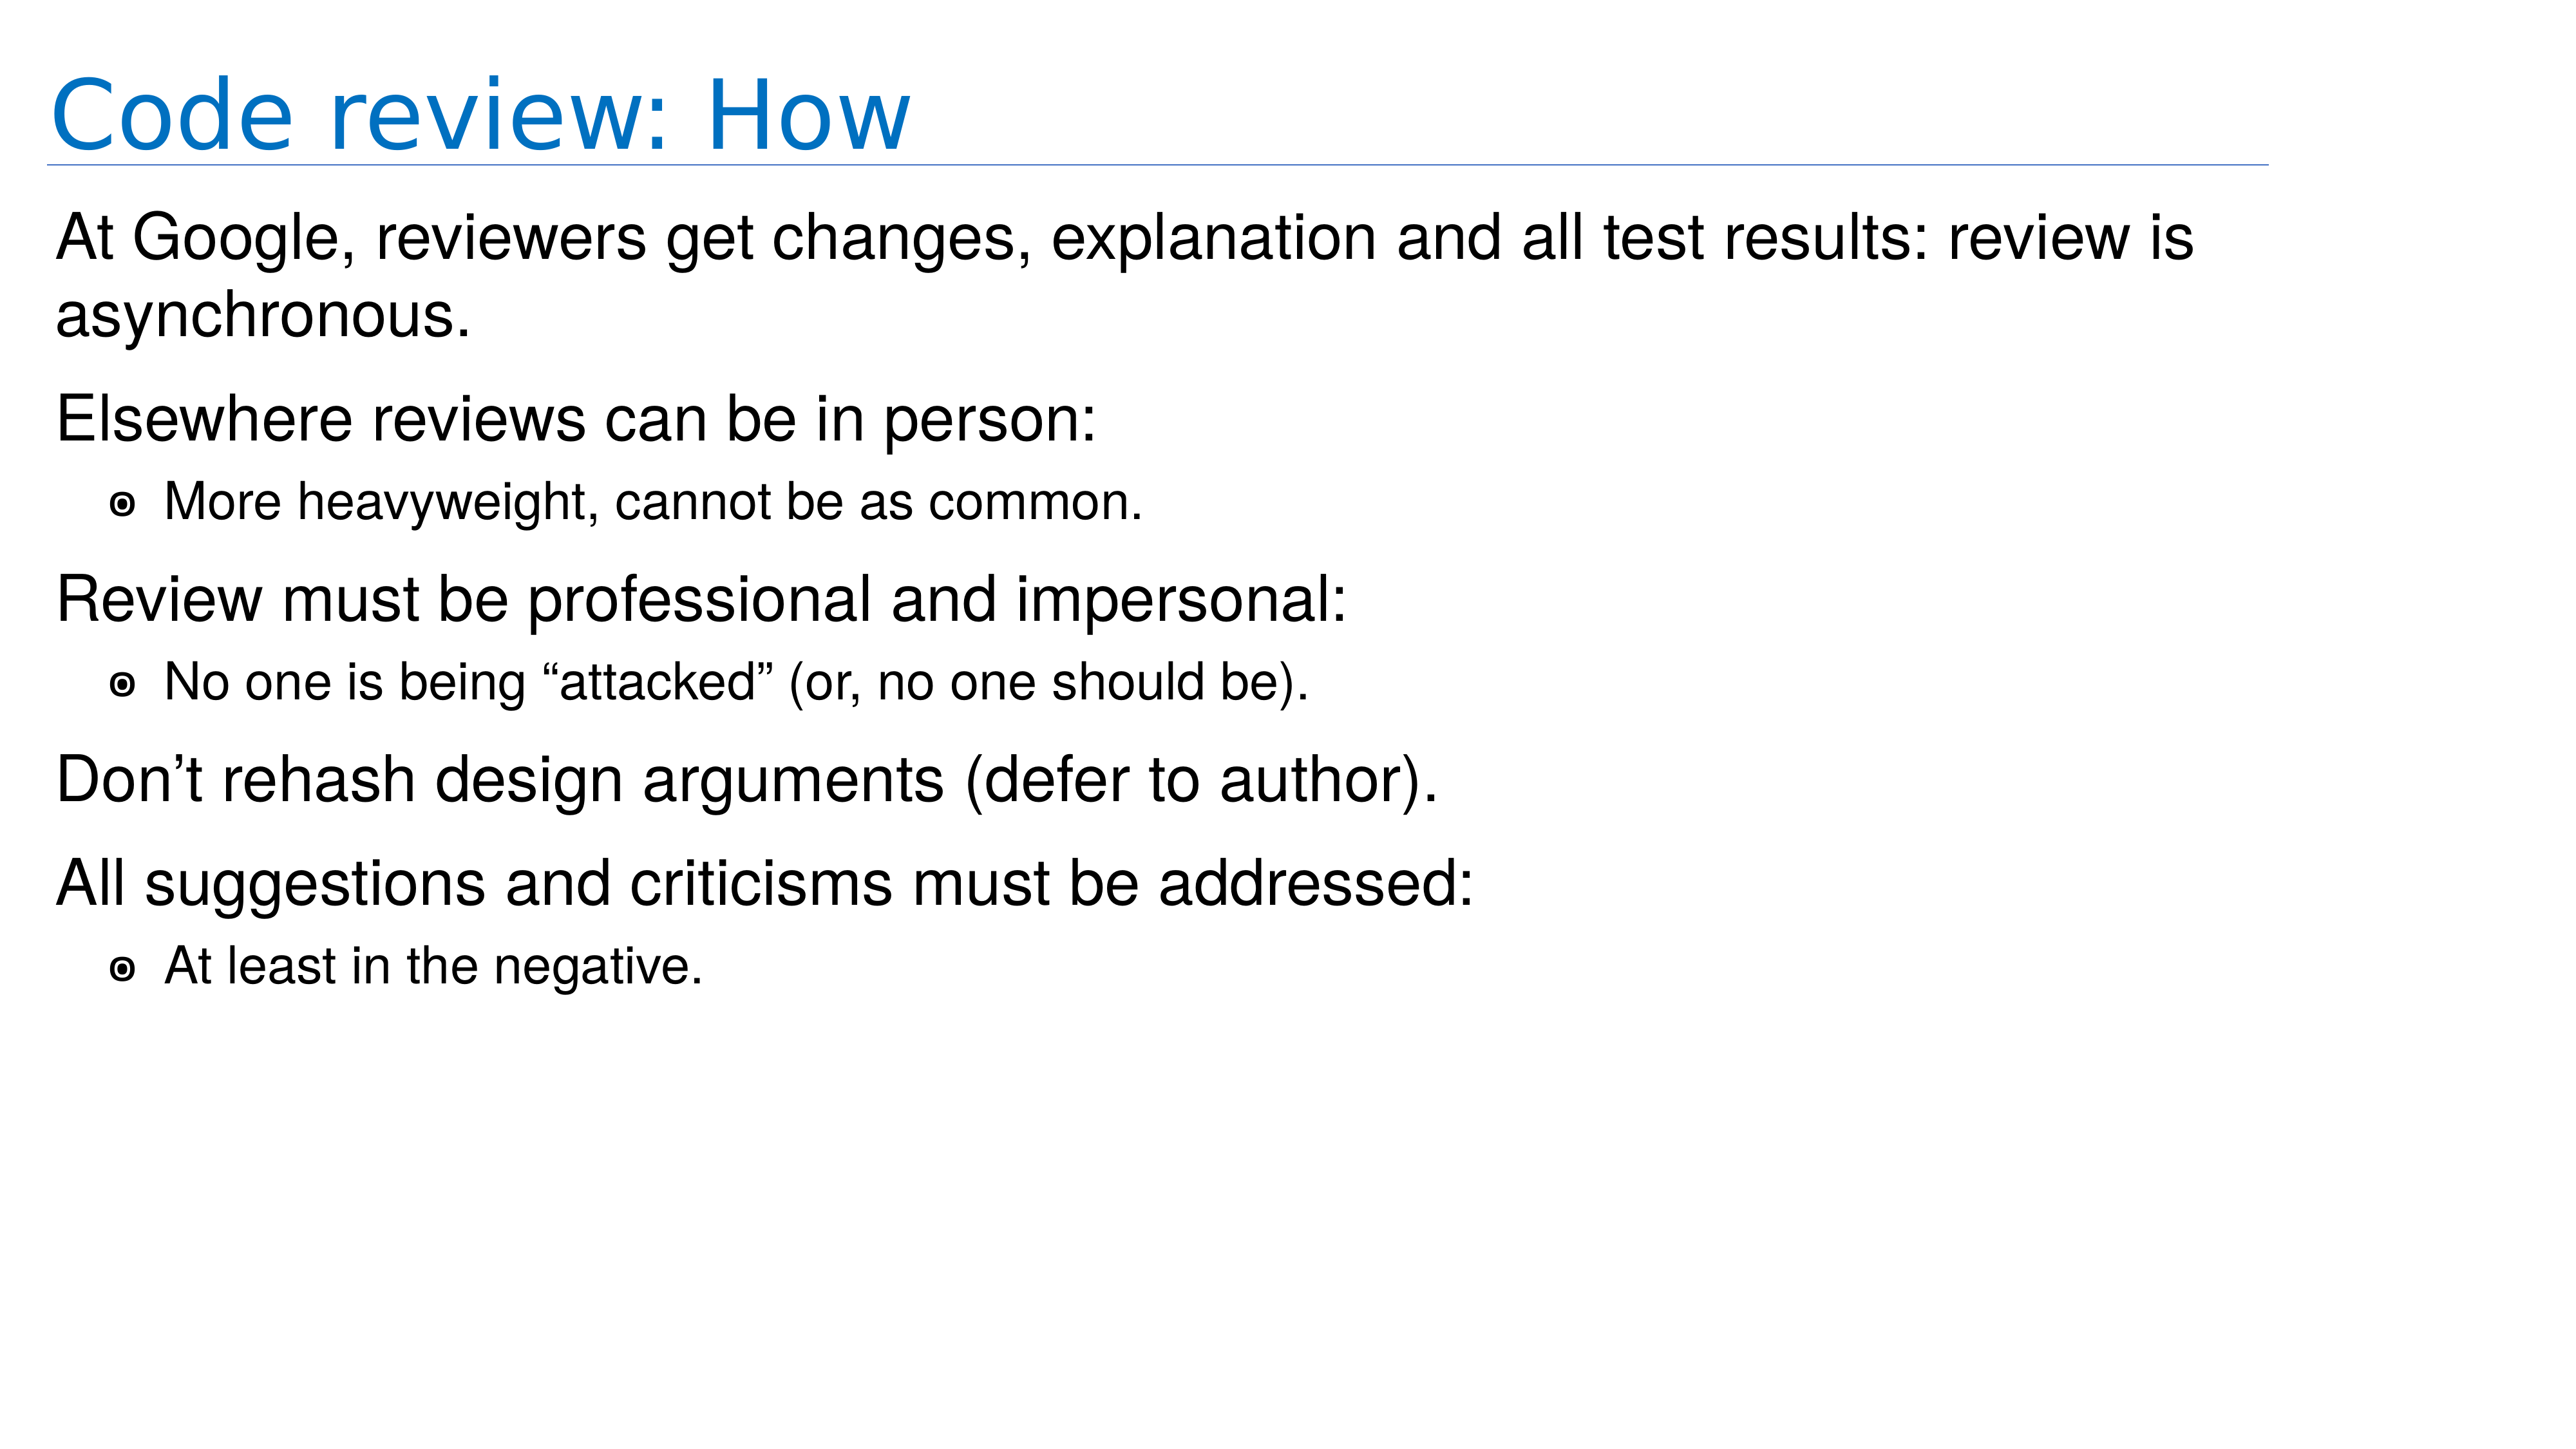

# Code review: How
At Google, reviewers get changes, explanation and all test results: review is asynchronous.
Elsewhere reviews can be in person:
More heavyweight, cannot be as common.
Review must be professional and impersonal:
No one is being “attacked” (or, no one should be).
Don’t rehash design arguments (defer to author).
All suggestions and criticisms must be addressed:
At least in the negative.